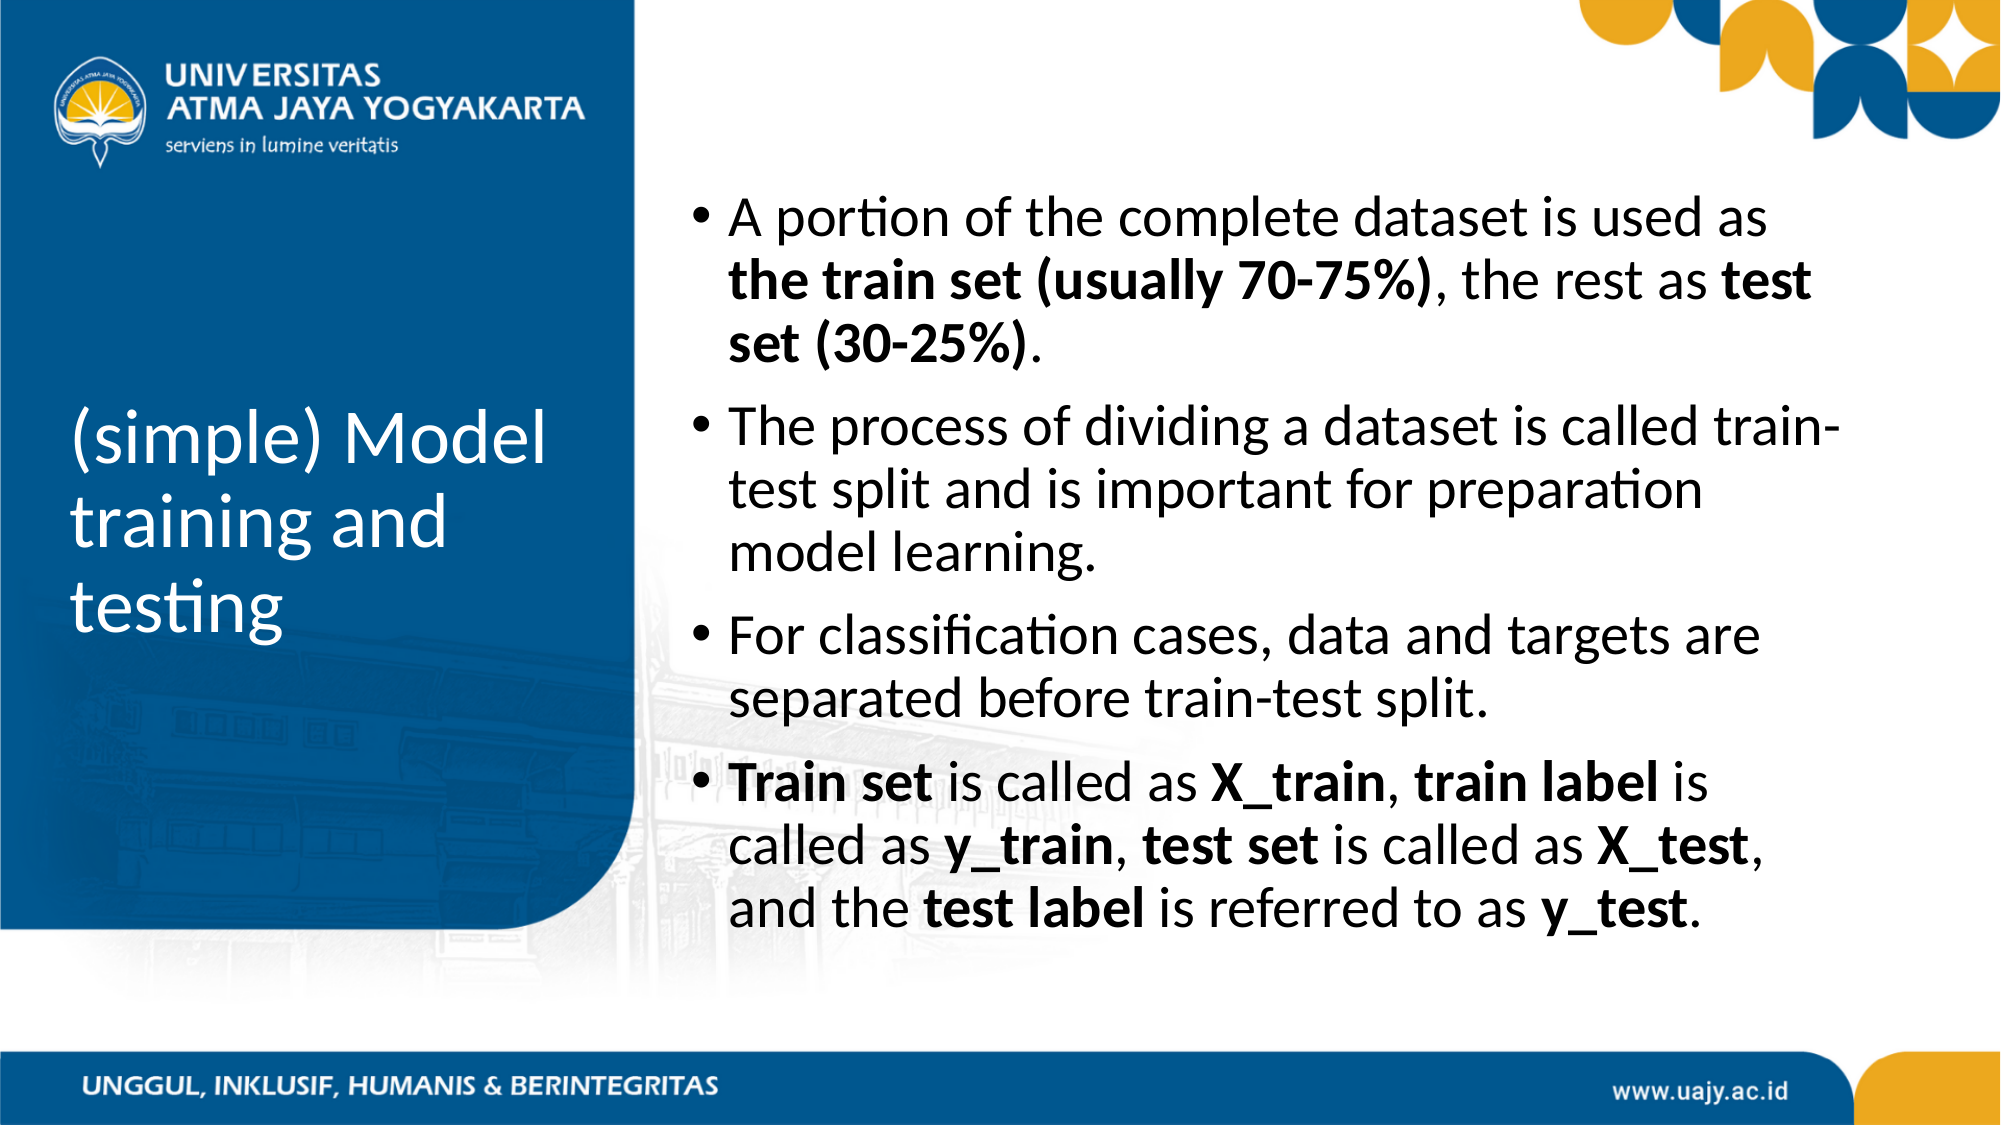

A portion of the complete dataset is used as the train set (usually 70-75%), the rest as test set (30-25%).
The process of dividing a dataset is called train-test split and is important for preparation model learning.
For classification cases, data and targets are separated before train-test split.
Train set is called as X_train, train label is called as y_train, test set is called as X_test, and the test label is referred to as y_test.
# (simple) Model training and testing